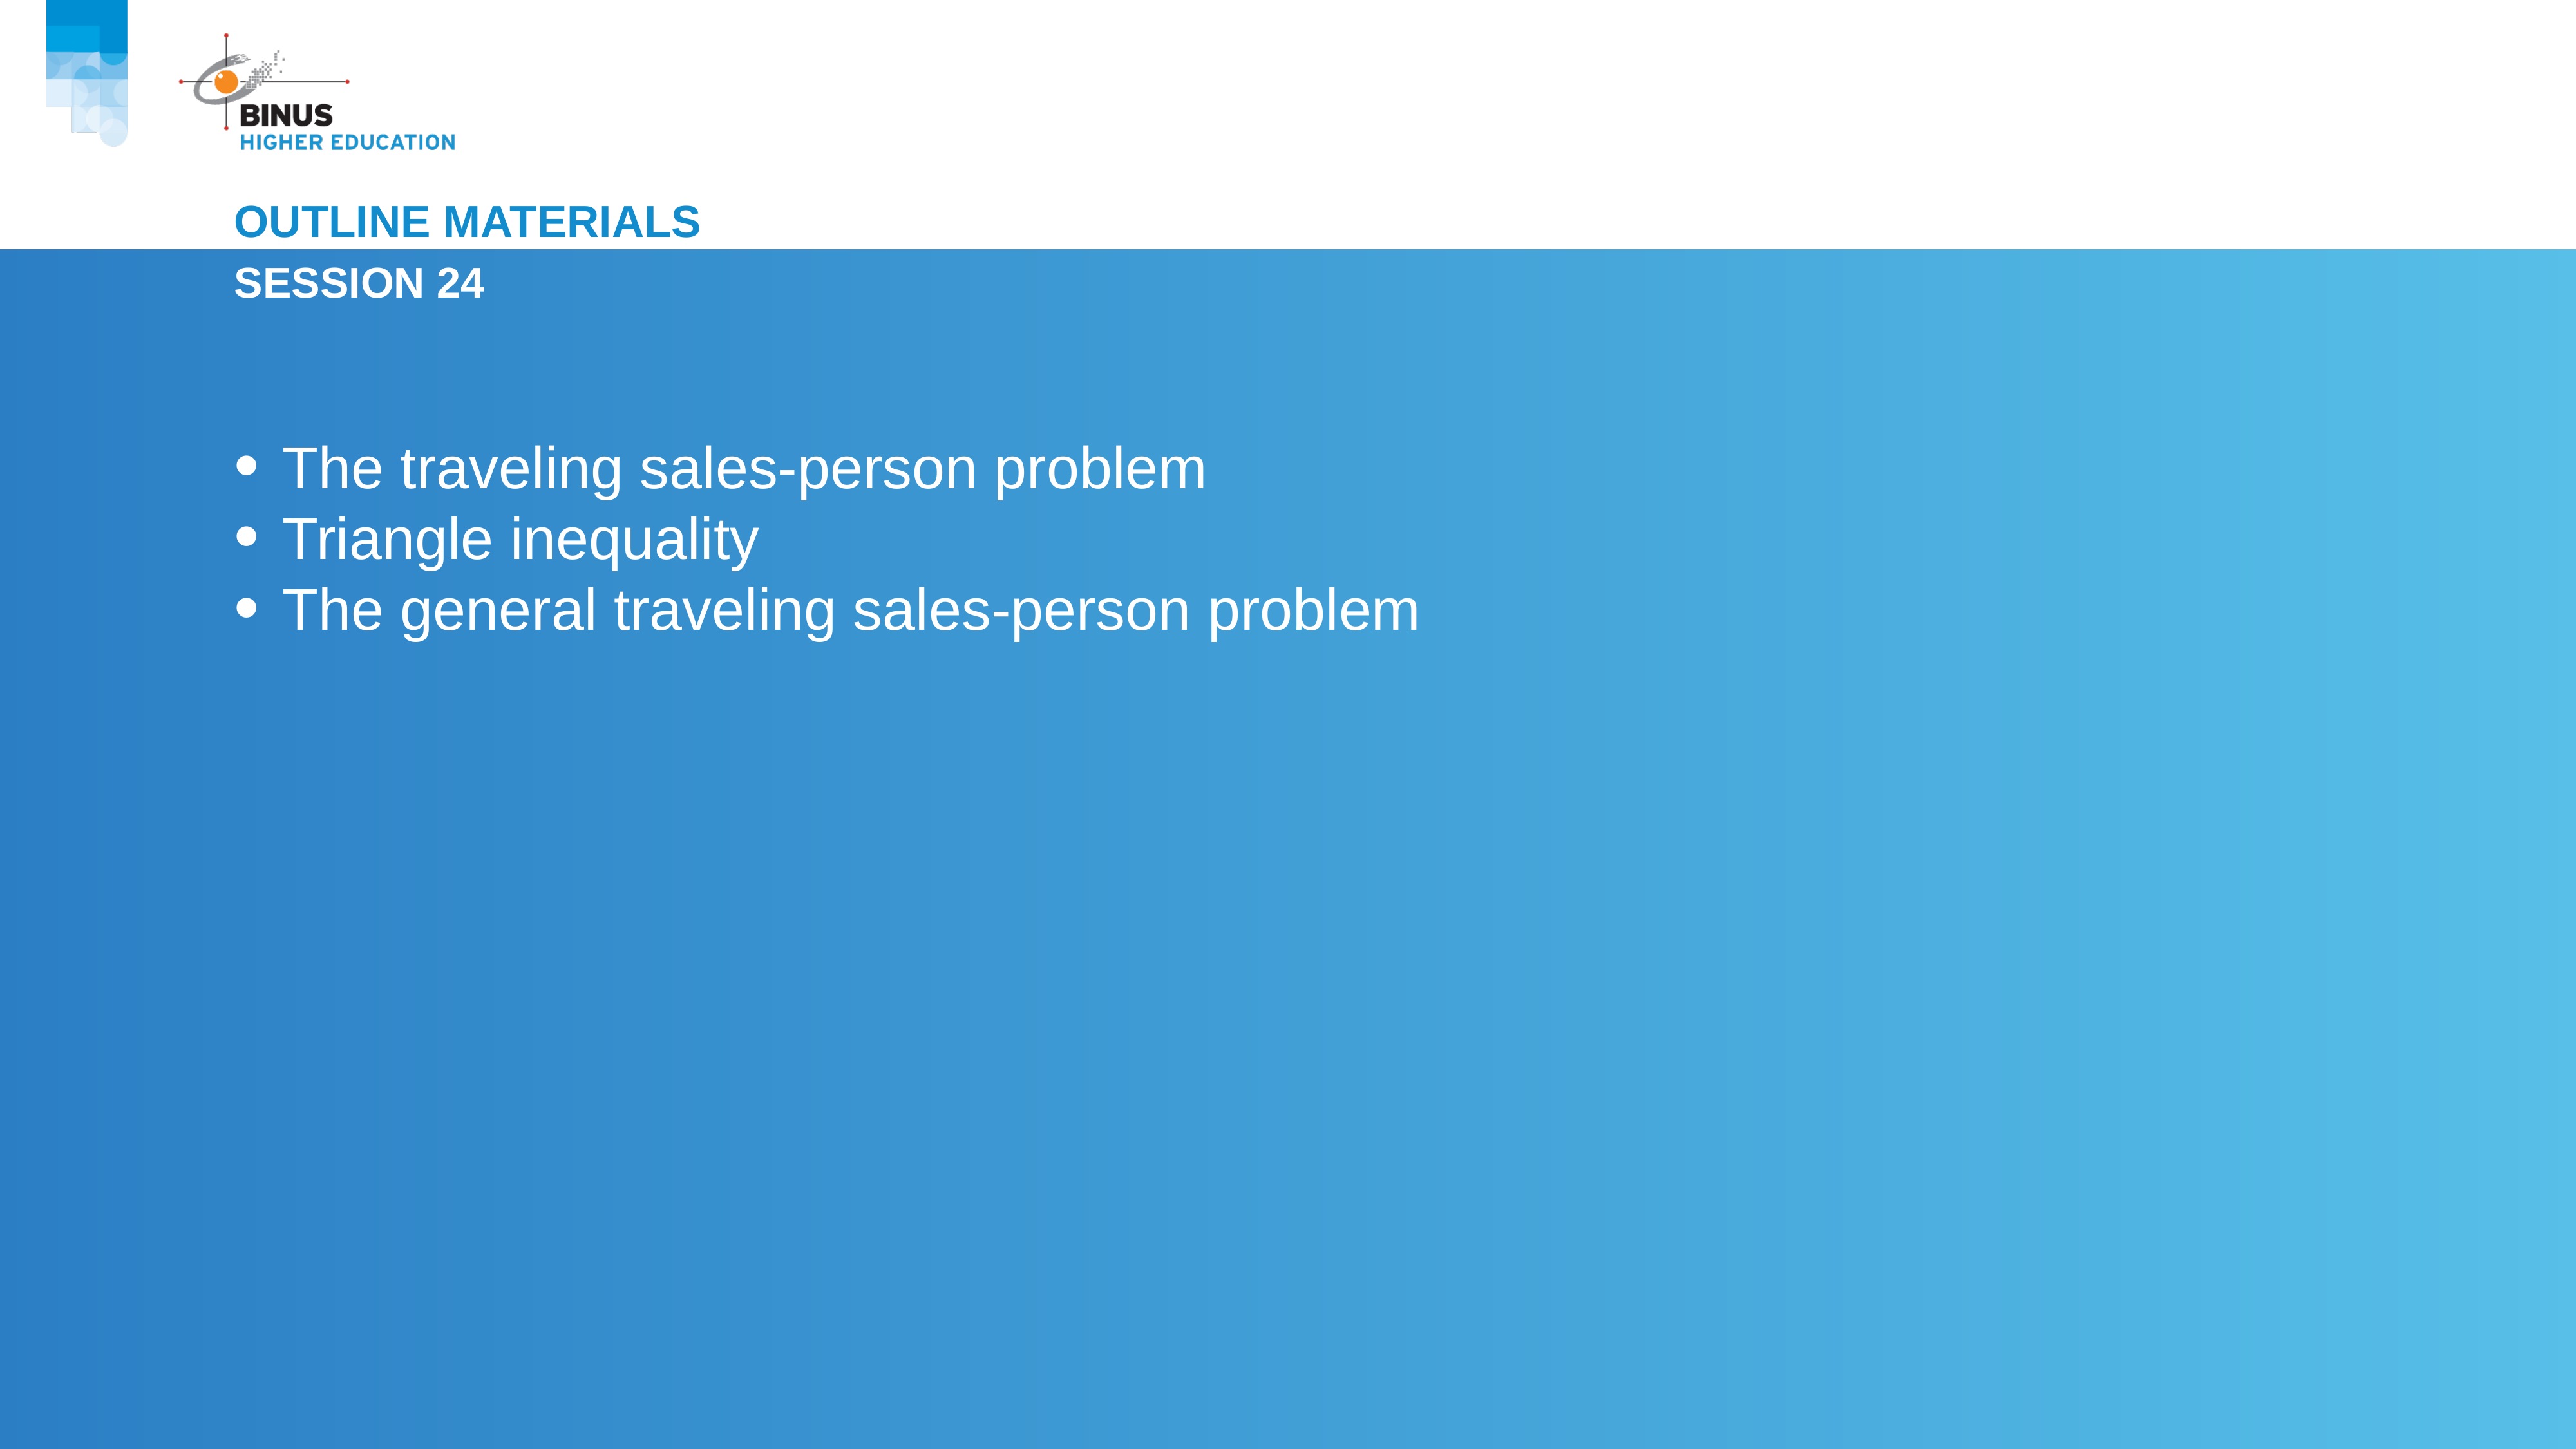

# Outline Materials
Session 24
The traveling sales-person problem
Triangle inequality
The general traveling sales-person problem